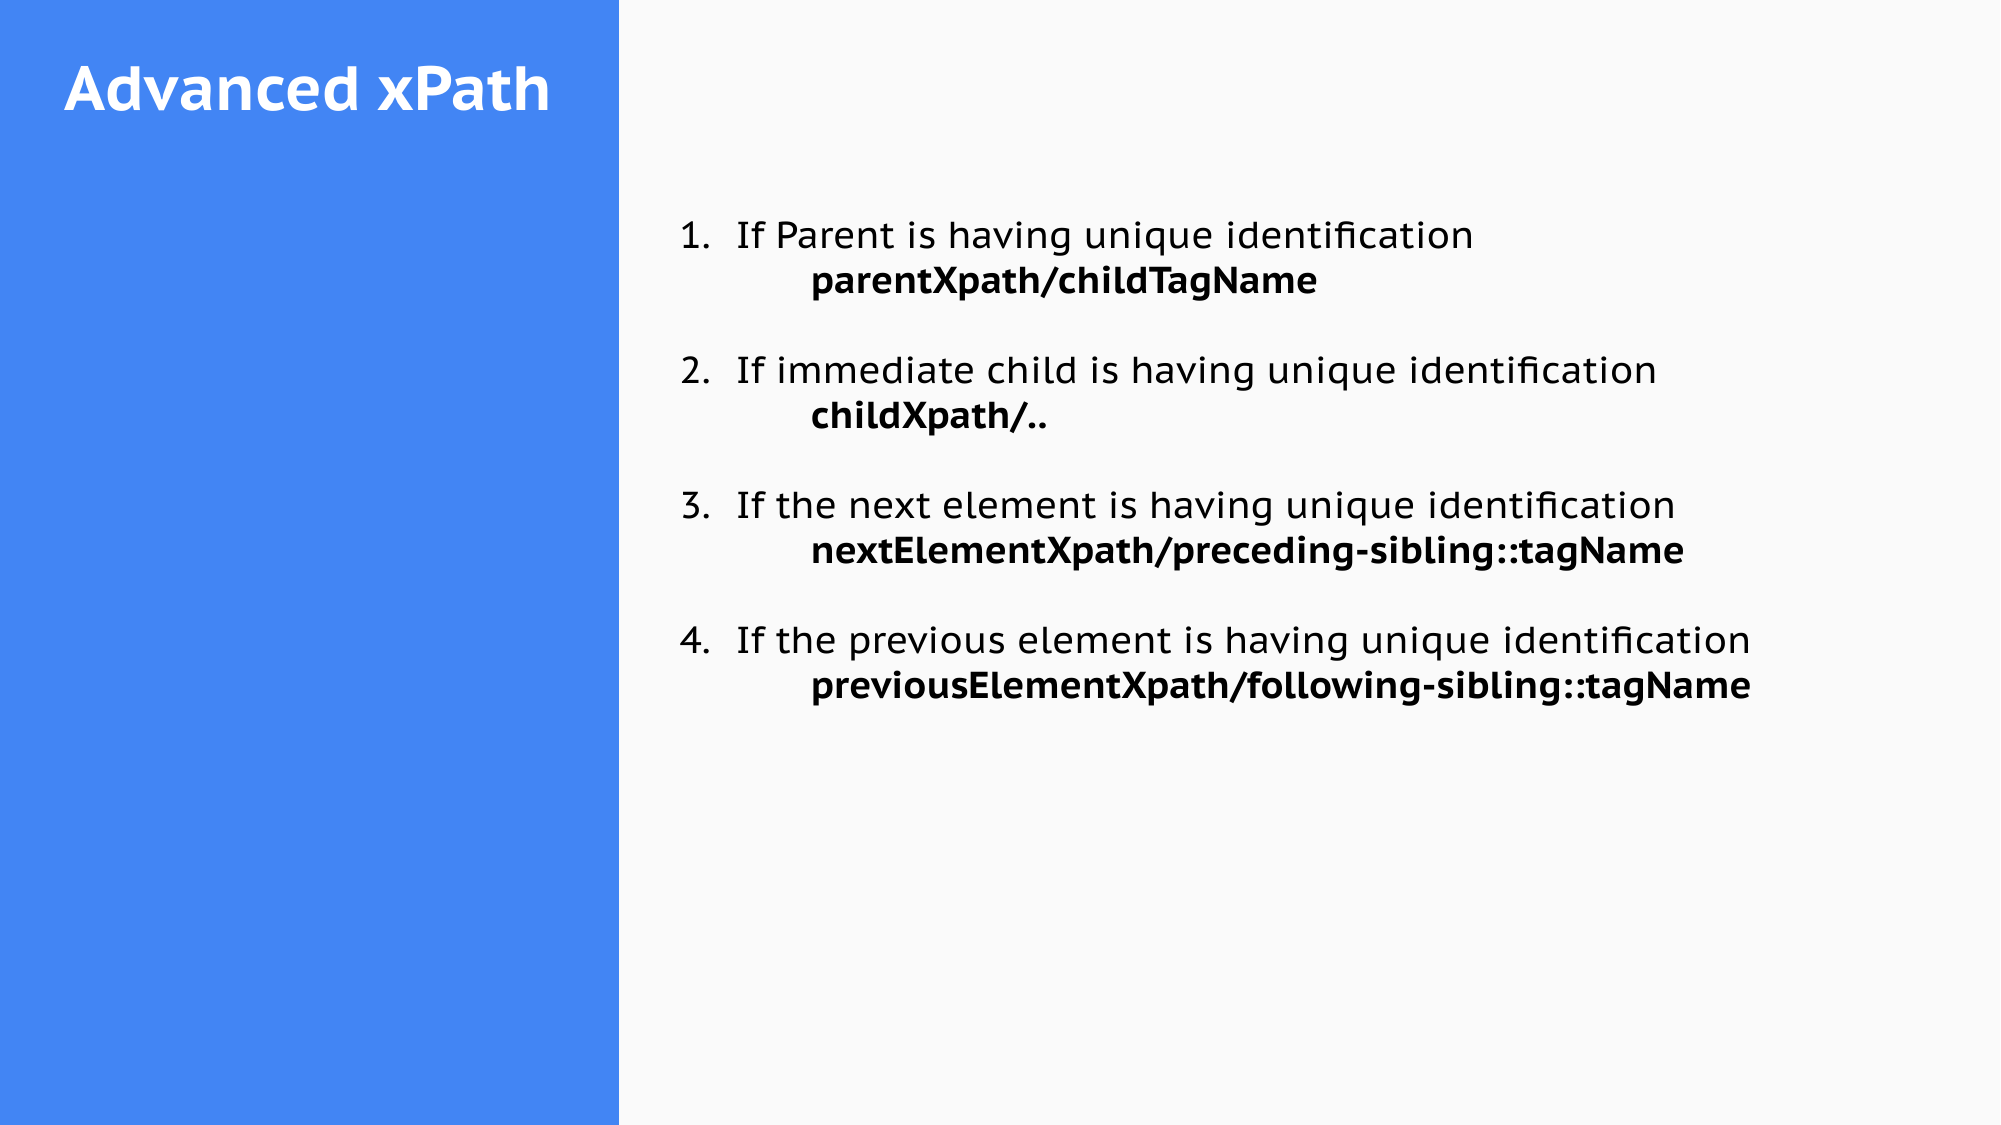

# Advanced xPath
If Parent is having unique identification
parentXpath/childTagName

If immediate child is having unique identification
childXpath/..

If the next element is having unique identification
nextElementXpath/preceding-sibling::tagName

If the previous element is having unique identification
previousElementXpath/following-sibling::tagName